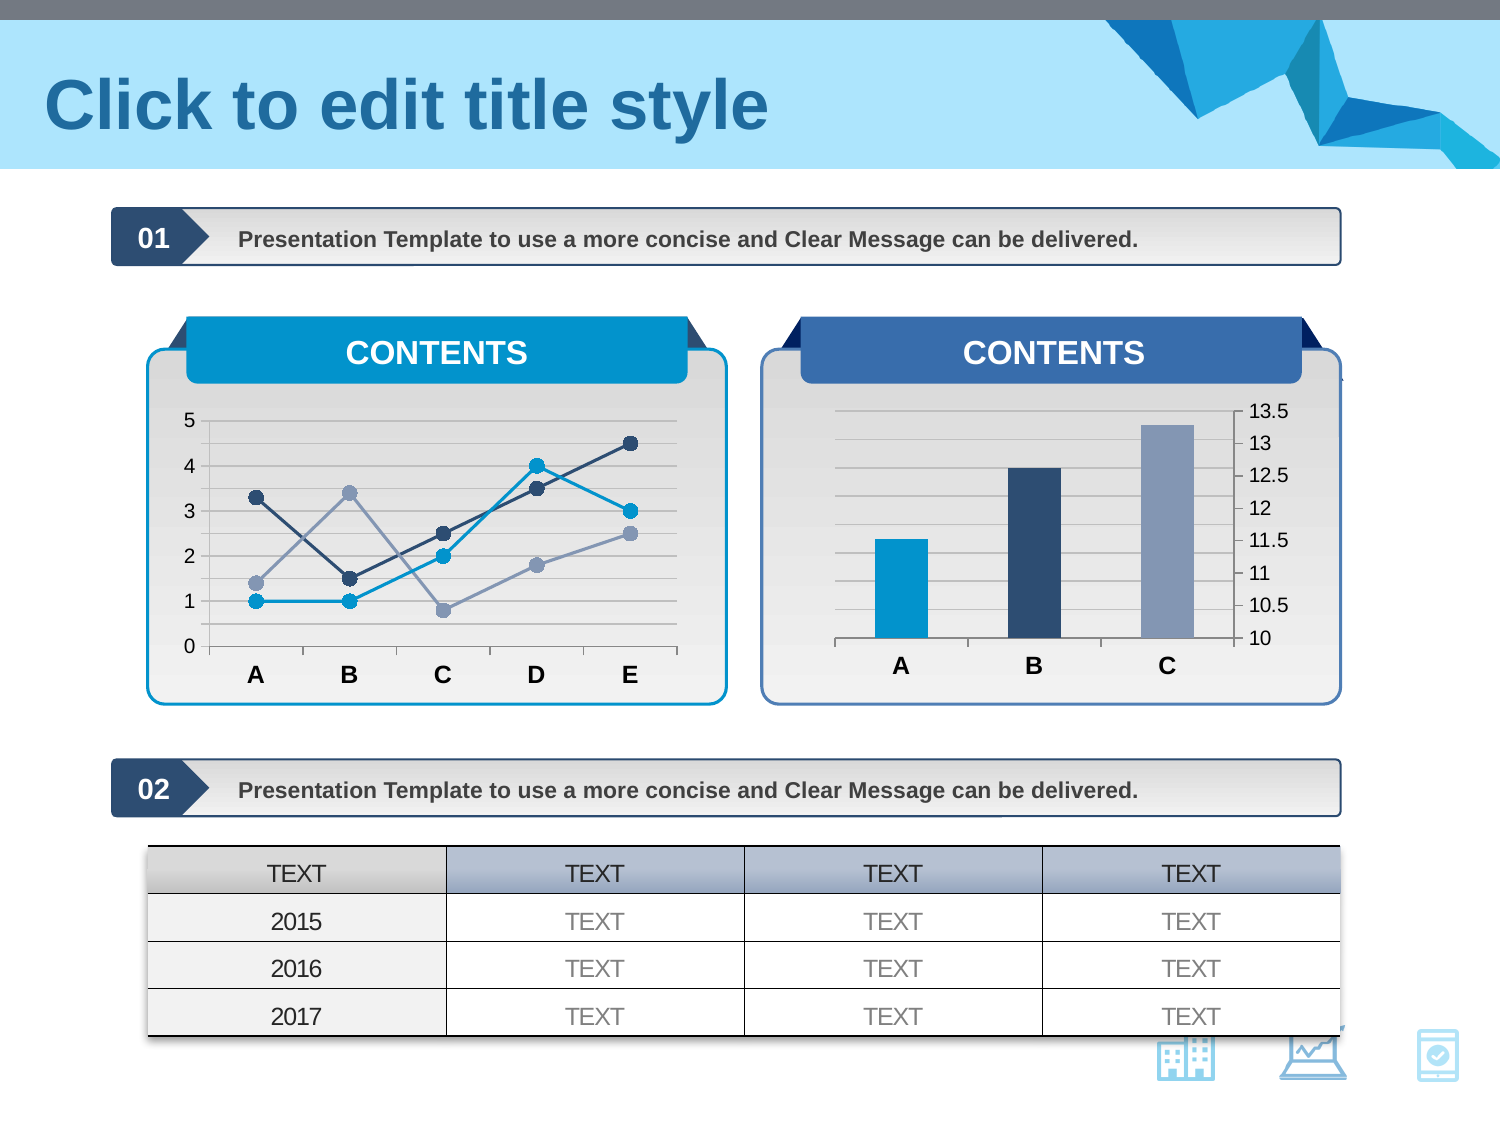

# Click to edit title style

01
Presentation Template to use a more concise and Clear Message can be delivered.

CONTENTS
CONTENTS

[unsupported chart]

### Chart

| Category | 1 | 2 | 3 |
|---|---|---|---|
| A | 3.3 | 1.4 | 1.0 |
| B | 1.5 | 3.4 | 1.0 |
| C | 2.5 | 0.8 | 2.0 |
| D | 3.5 | 1.8 | 4.0 |
| E | 4.5 | 2.5 | 3.0 |
02
Presentation Template to use a more concise and Clear Message can be delivered.
| TEXT | TEXT | TEXT | TEXT |
| --- | --- | --- | --- |
| 2015 | TEXT | TEXT | TEXT |
| 2016 | TEXT | TEXT | TEXT |
| 2017 | TEXT | TEXT | TEXT |